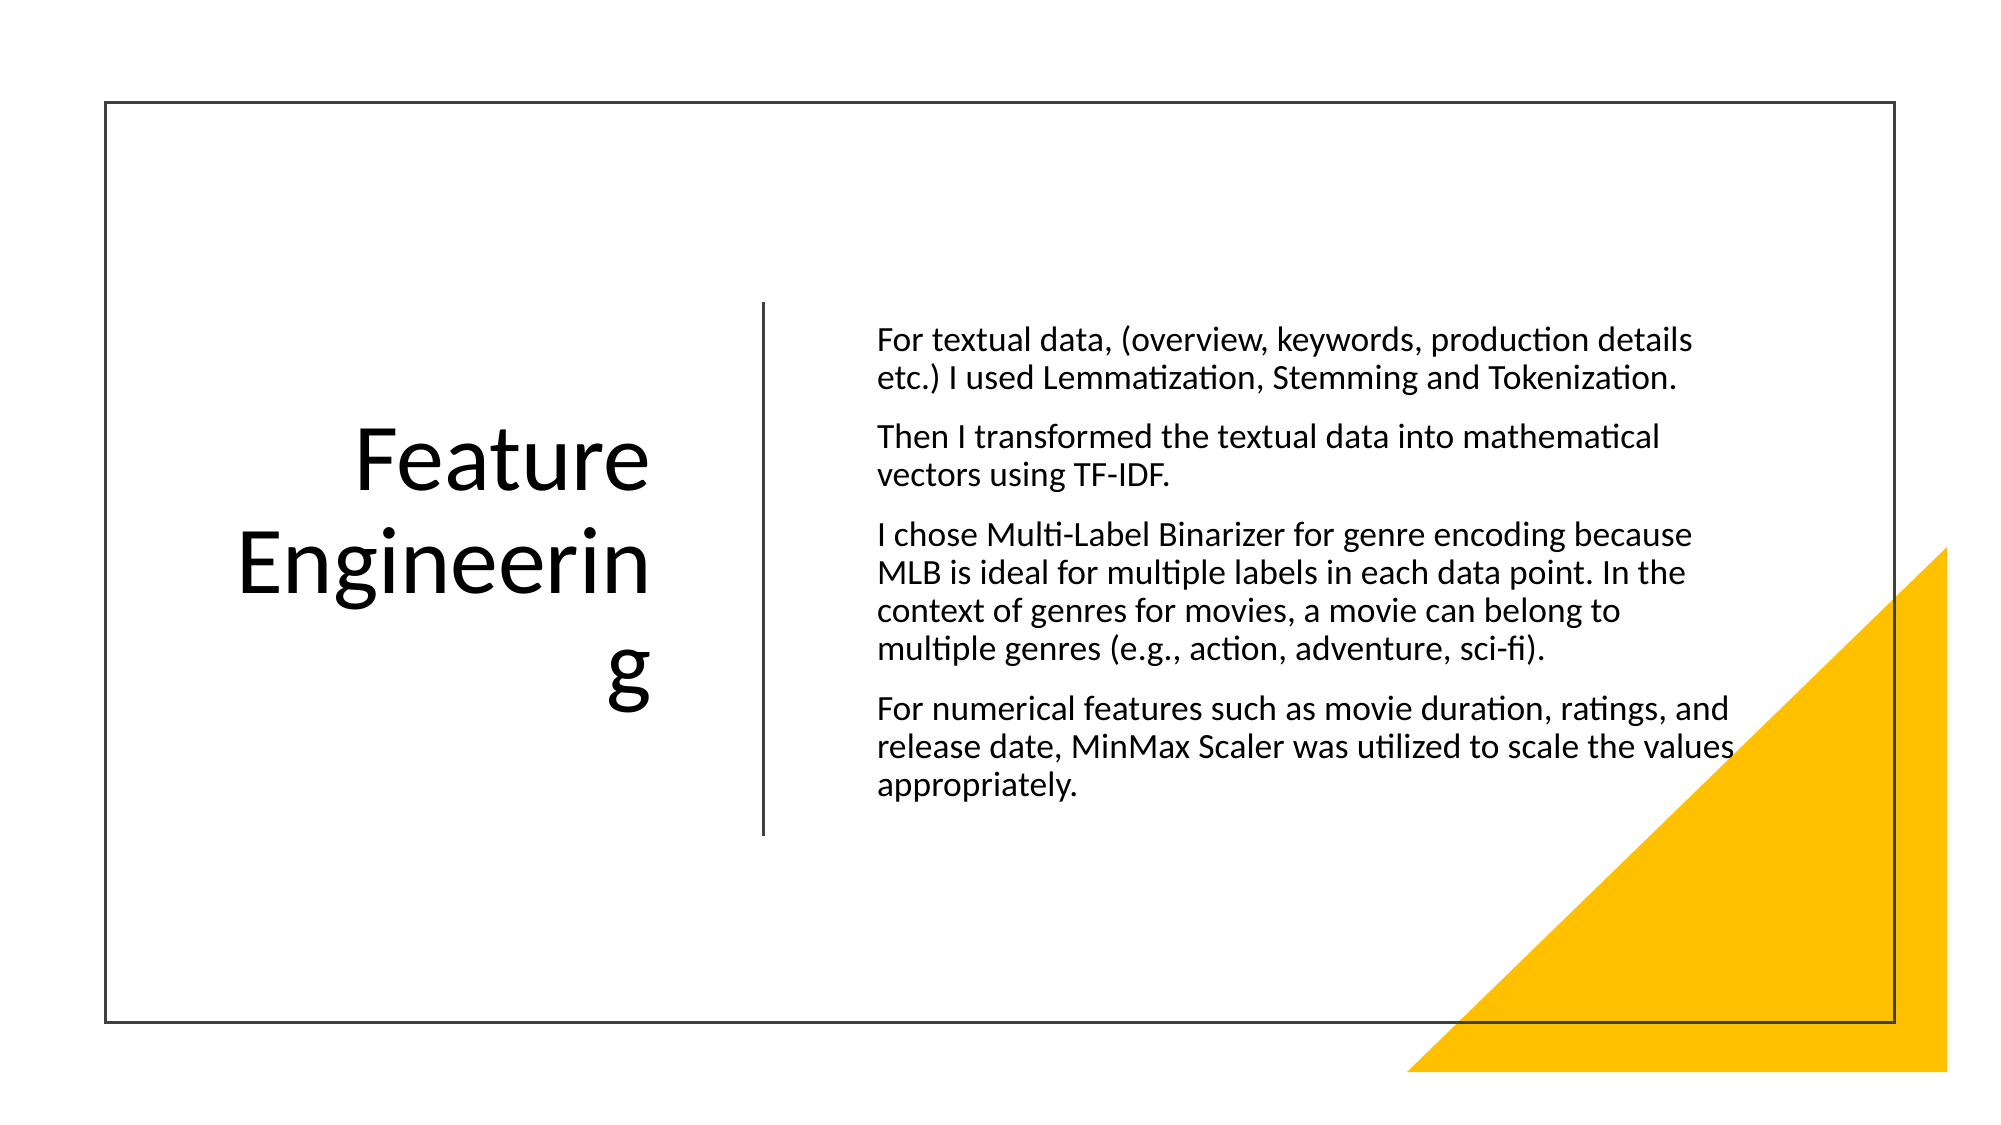

# Feature Engineering
For textual data, (overview, keywords, production details etc.) I used Lemmatization, Stemming and Tokenization.
Then I transformed the textual data into mathematical vectors using TF-IDF.
I chose Multi-Label Binarizer for genre encoding because MLB is ideal for multiple labels in each data point. In the context of genres for movies, a movie can belong to multiple genres (e.g., action, adventure, sci-fi).
For numerical features such as movie duration, ratings, and release date, MinMax Scaler was utilized to scale the values appropriately.